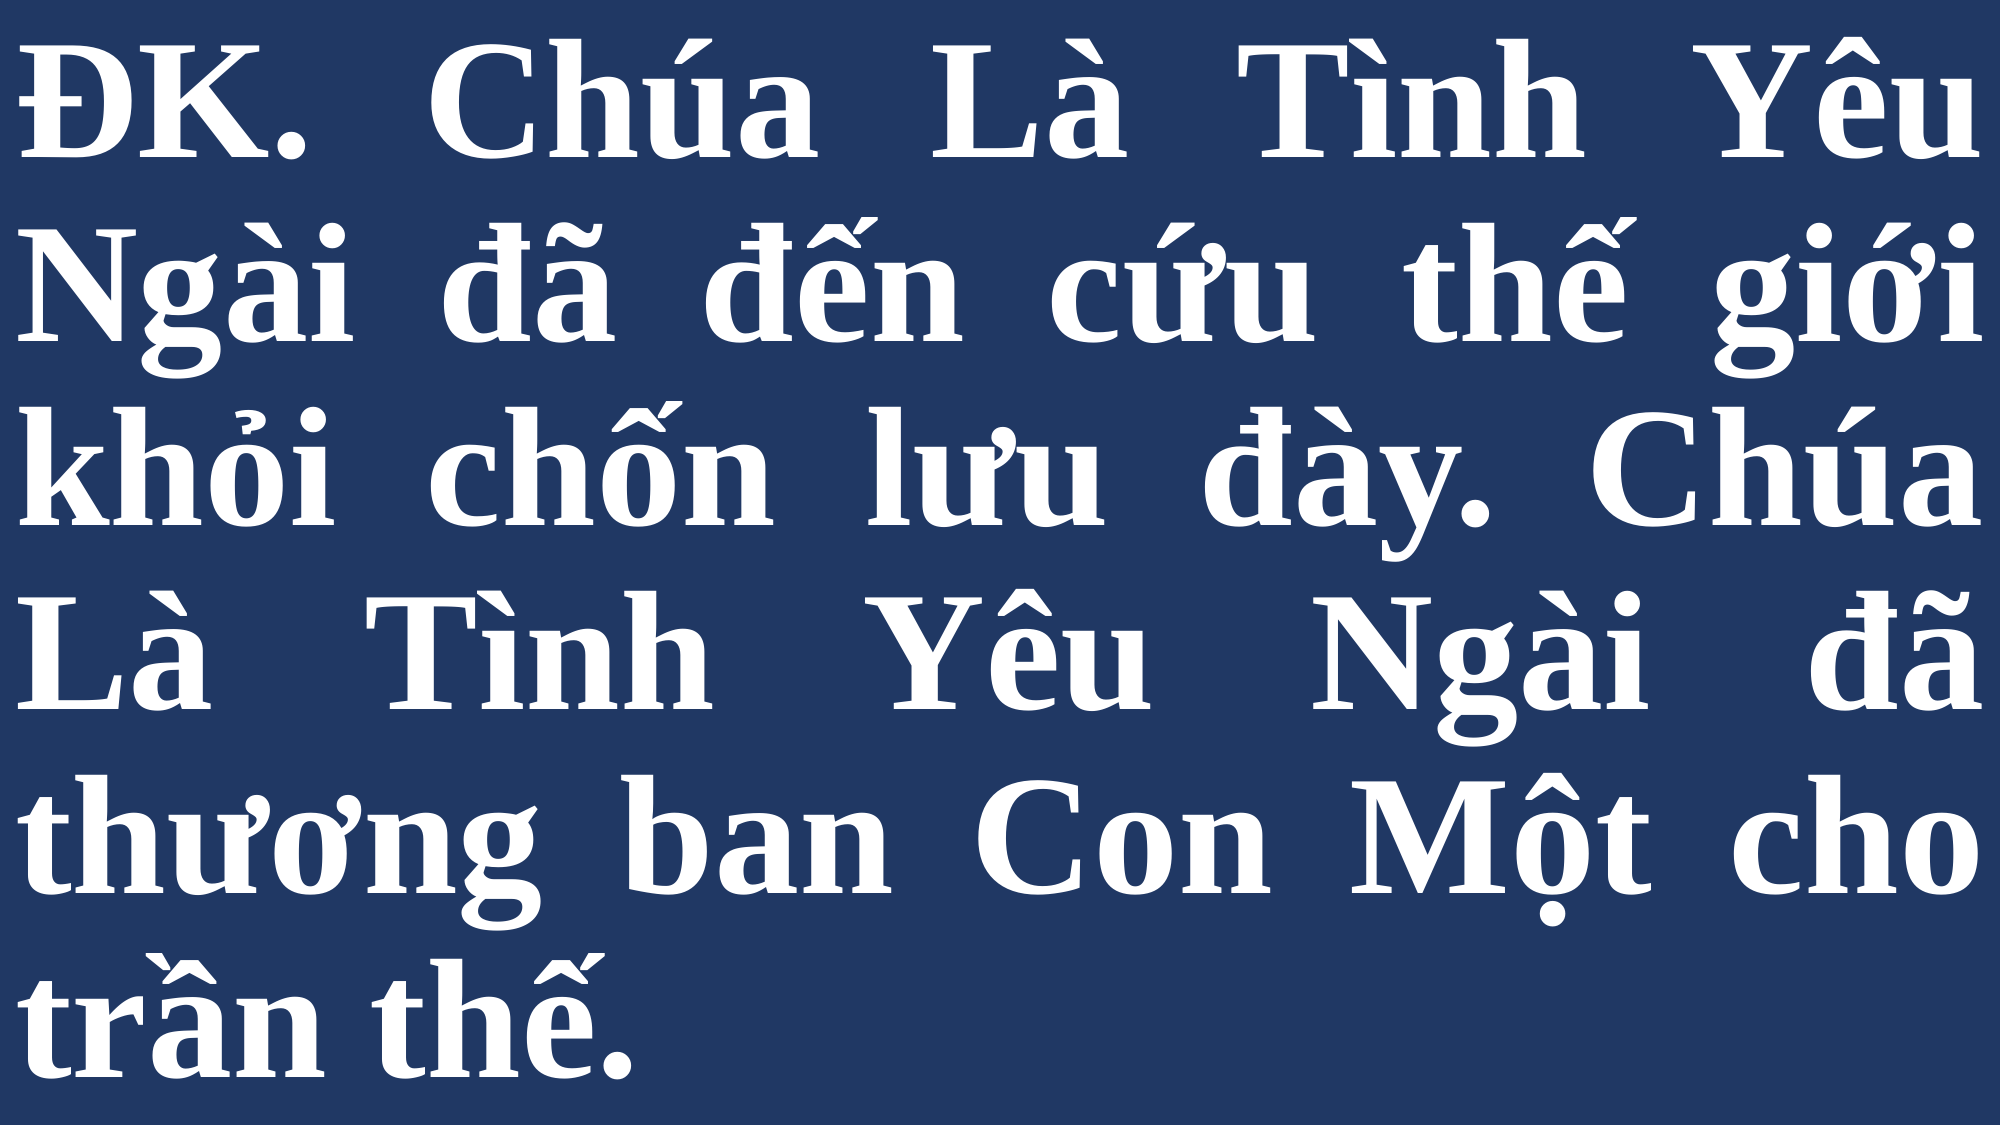

# ĐK. Chúa Là Tình Yêu Ngài đã đến cứu thế giới khỏi chốn lưu đày. Chúa Là Tình Yêu Ngài đã thương ban Con Một cho trần thế.